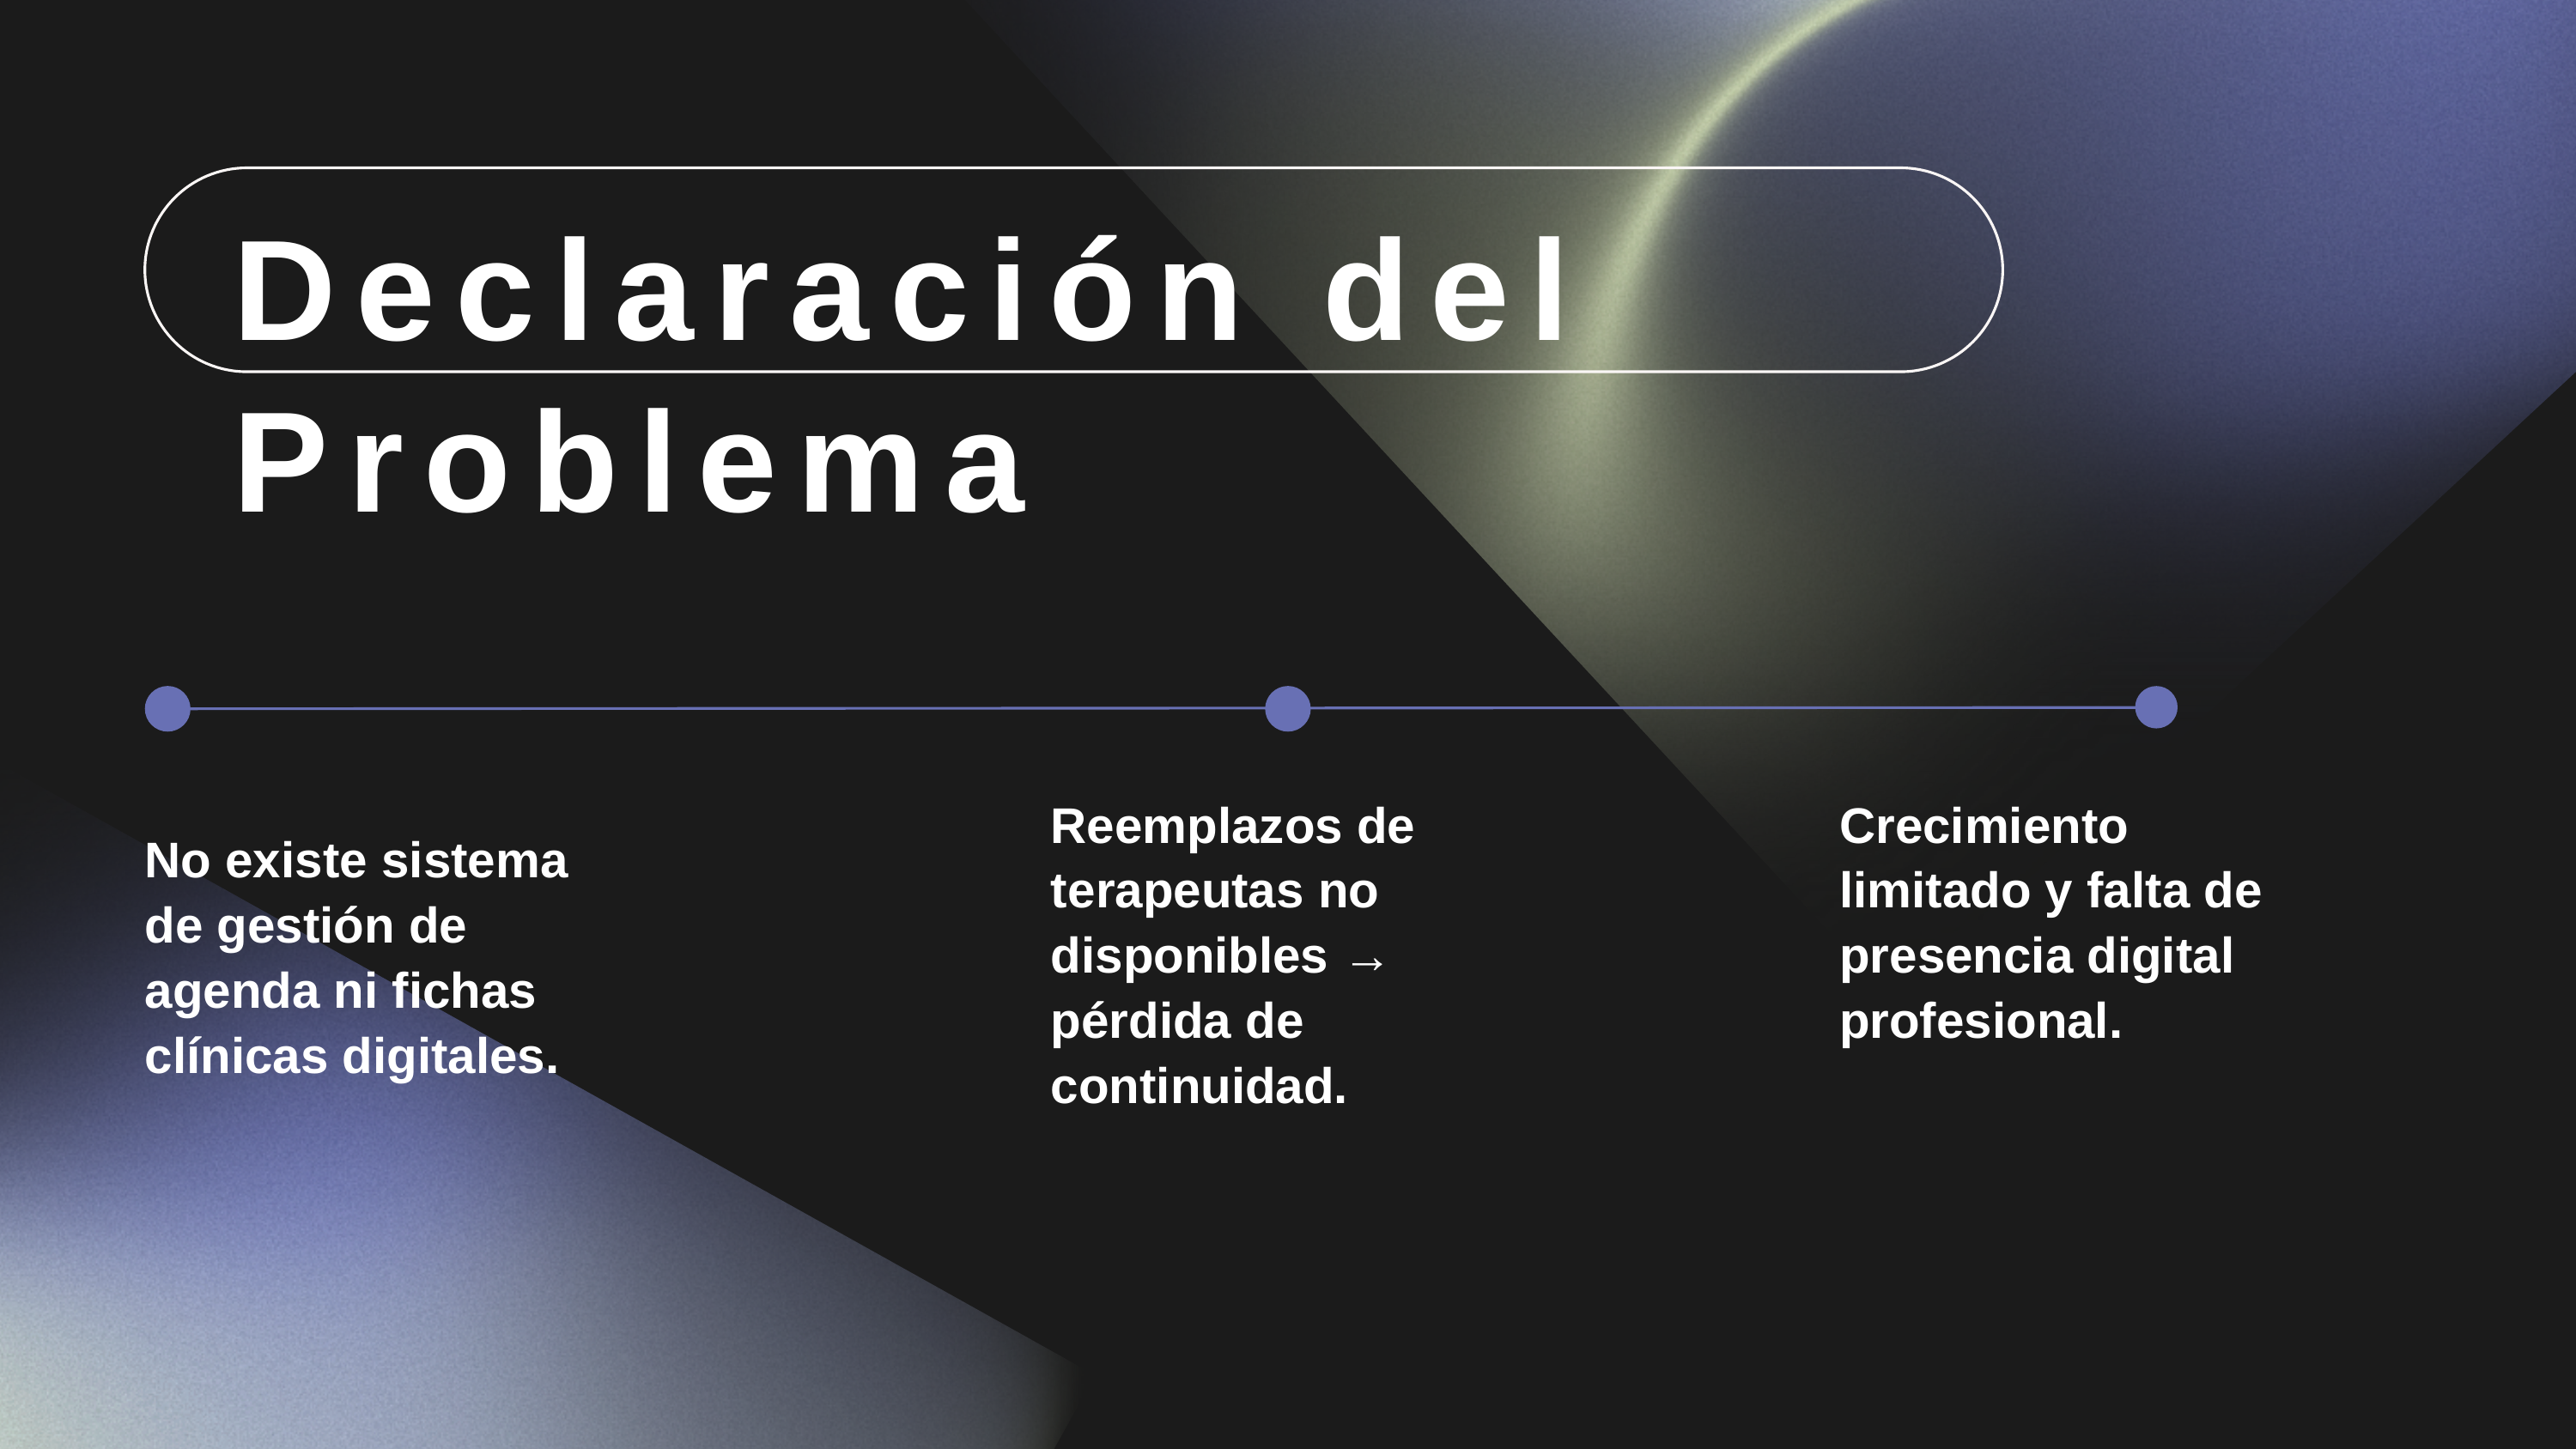

Declaración del Problema

Reemplazos de terapeutas no disponibles → pérdida de continuidad.
Crecimiento limitado y falta de presencia digital profesional.
No existe sistema de gestión de agenda ni fichas clínicas digitales.